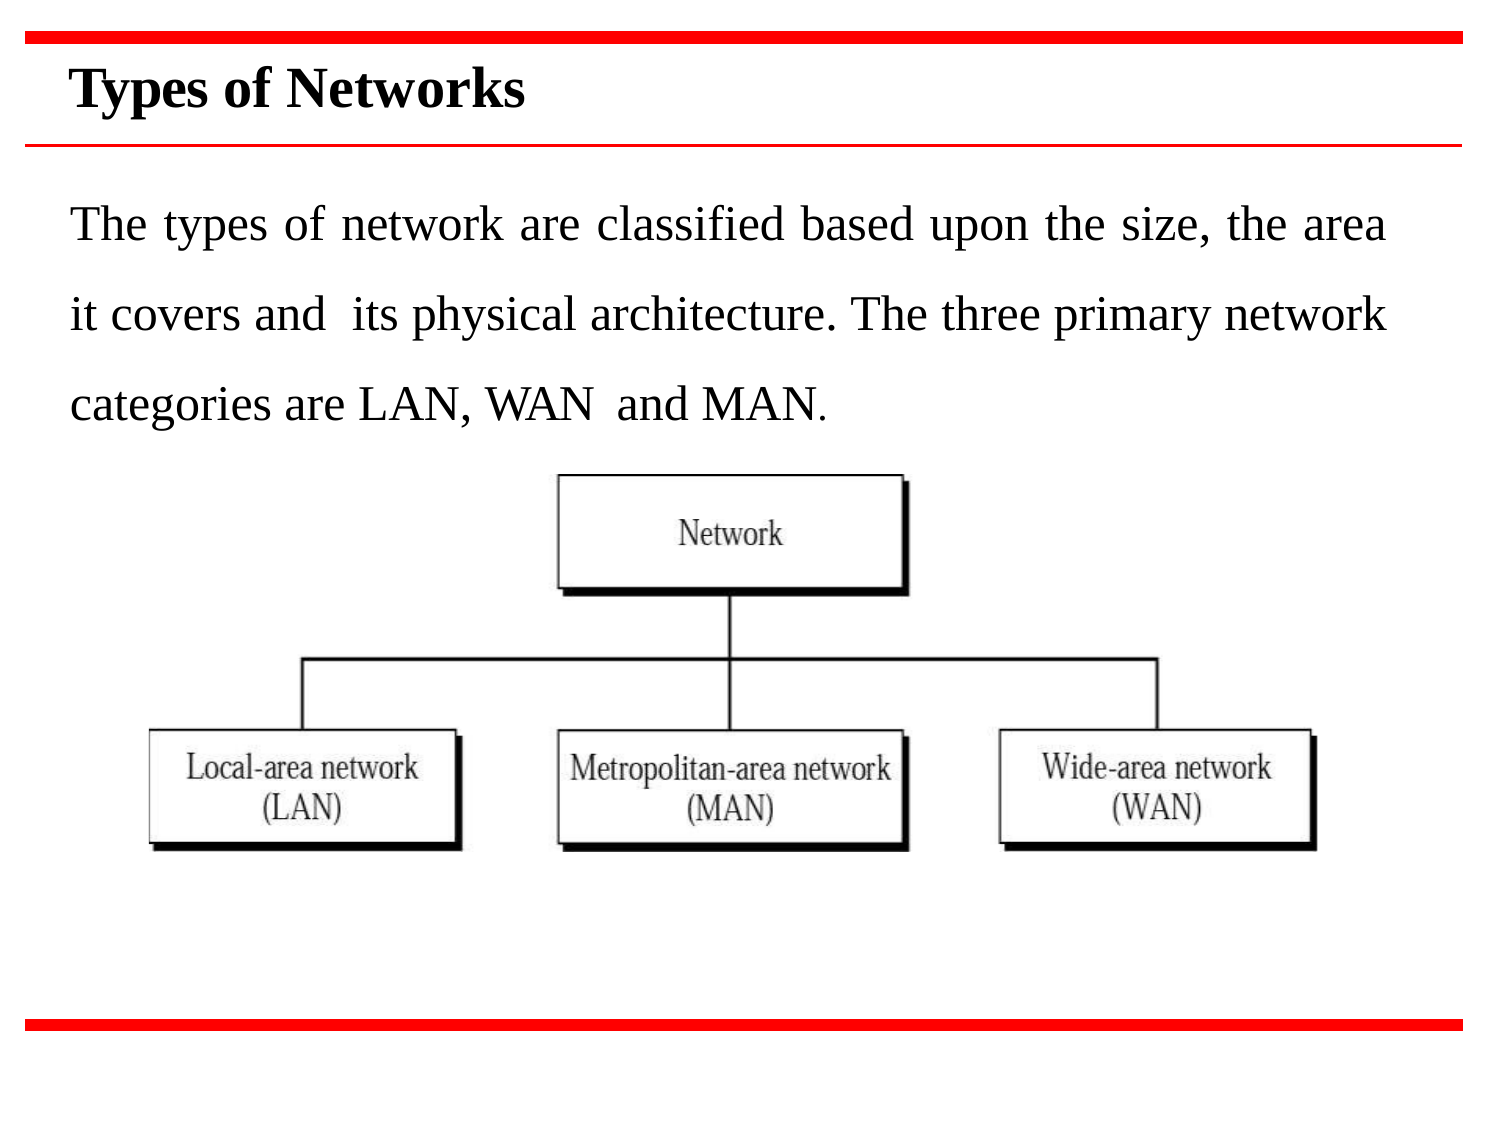

Types of Networks

The types of network are classified based upon the size, the area it covers and  its physical architecture. The three primary network categories are LAN, WAN  and MAN.